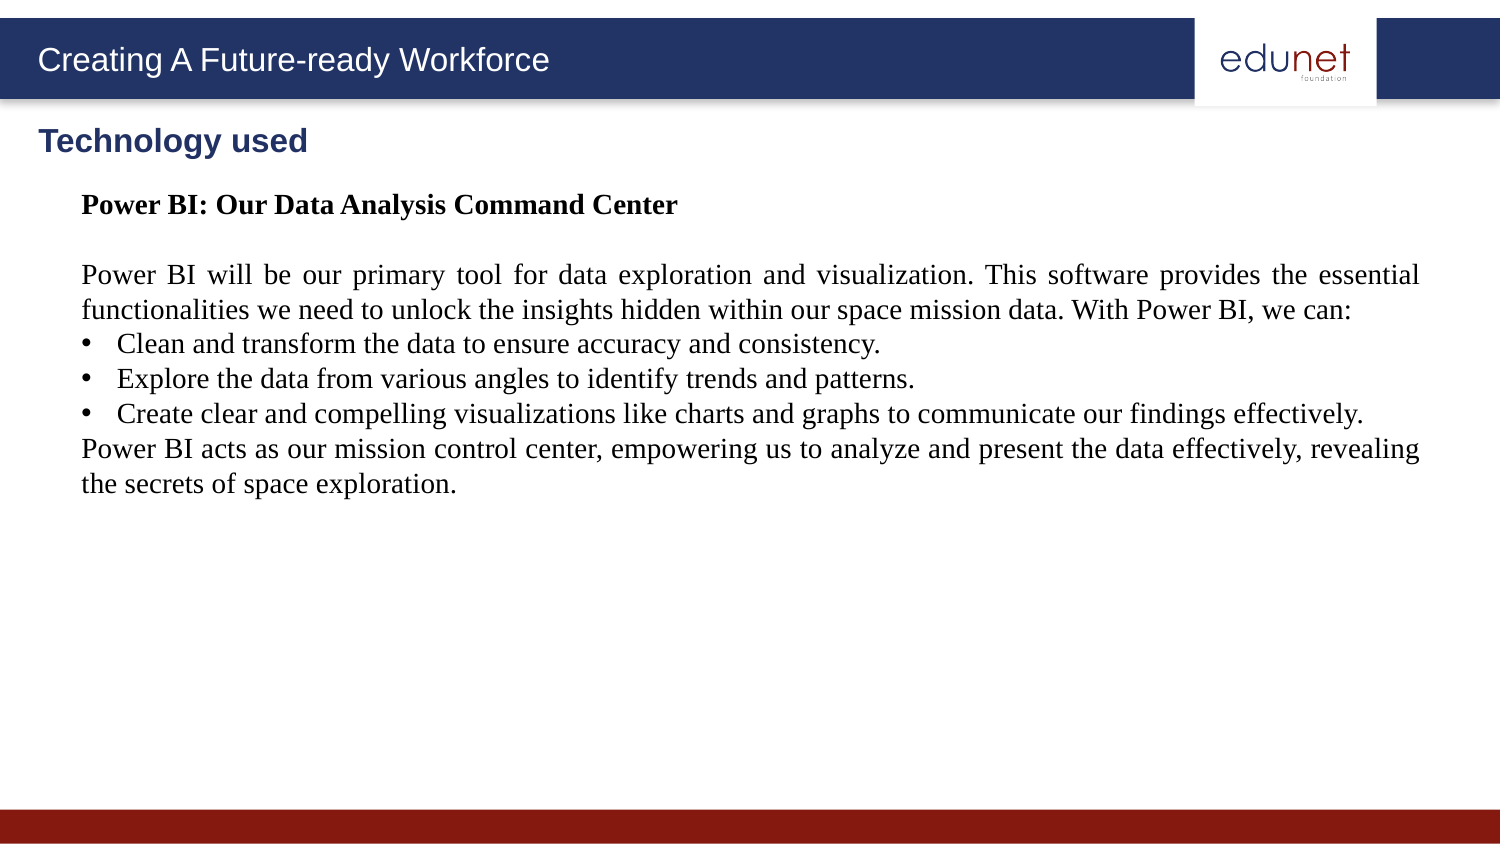

Technology used
Power BI: Our Data Analysis Command Center

Power BI will be our primary tool for data exploration and visualization. This software provides the essential functionalities we need to unlock the insights hidden within our space mission data. With Power BI, we can:
Clean and transform the data to ensure accuracy and consistency.
Explore the data from various angles to identify trends and patterns.
Create clear and compelling visualizations like charts and graphs to communicate our findings effectively.
Power BI acts as our mission control center, empowering us to analyze and present the data effectively, revealing the secrets of space exploration.